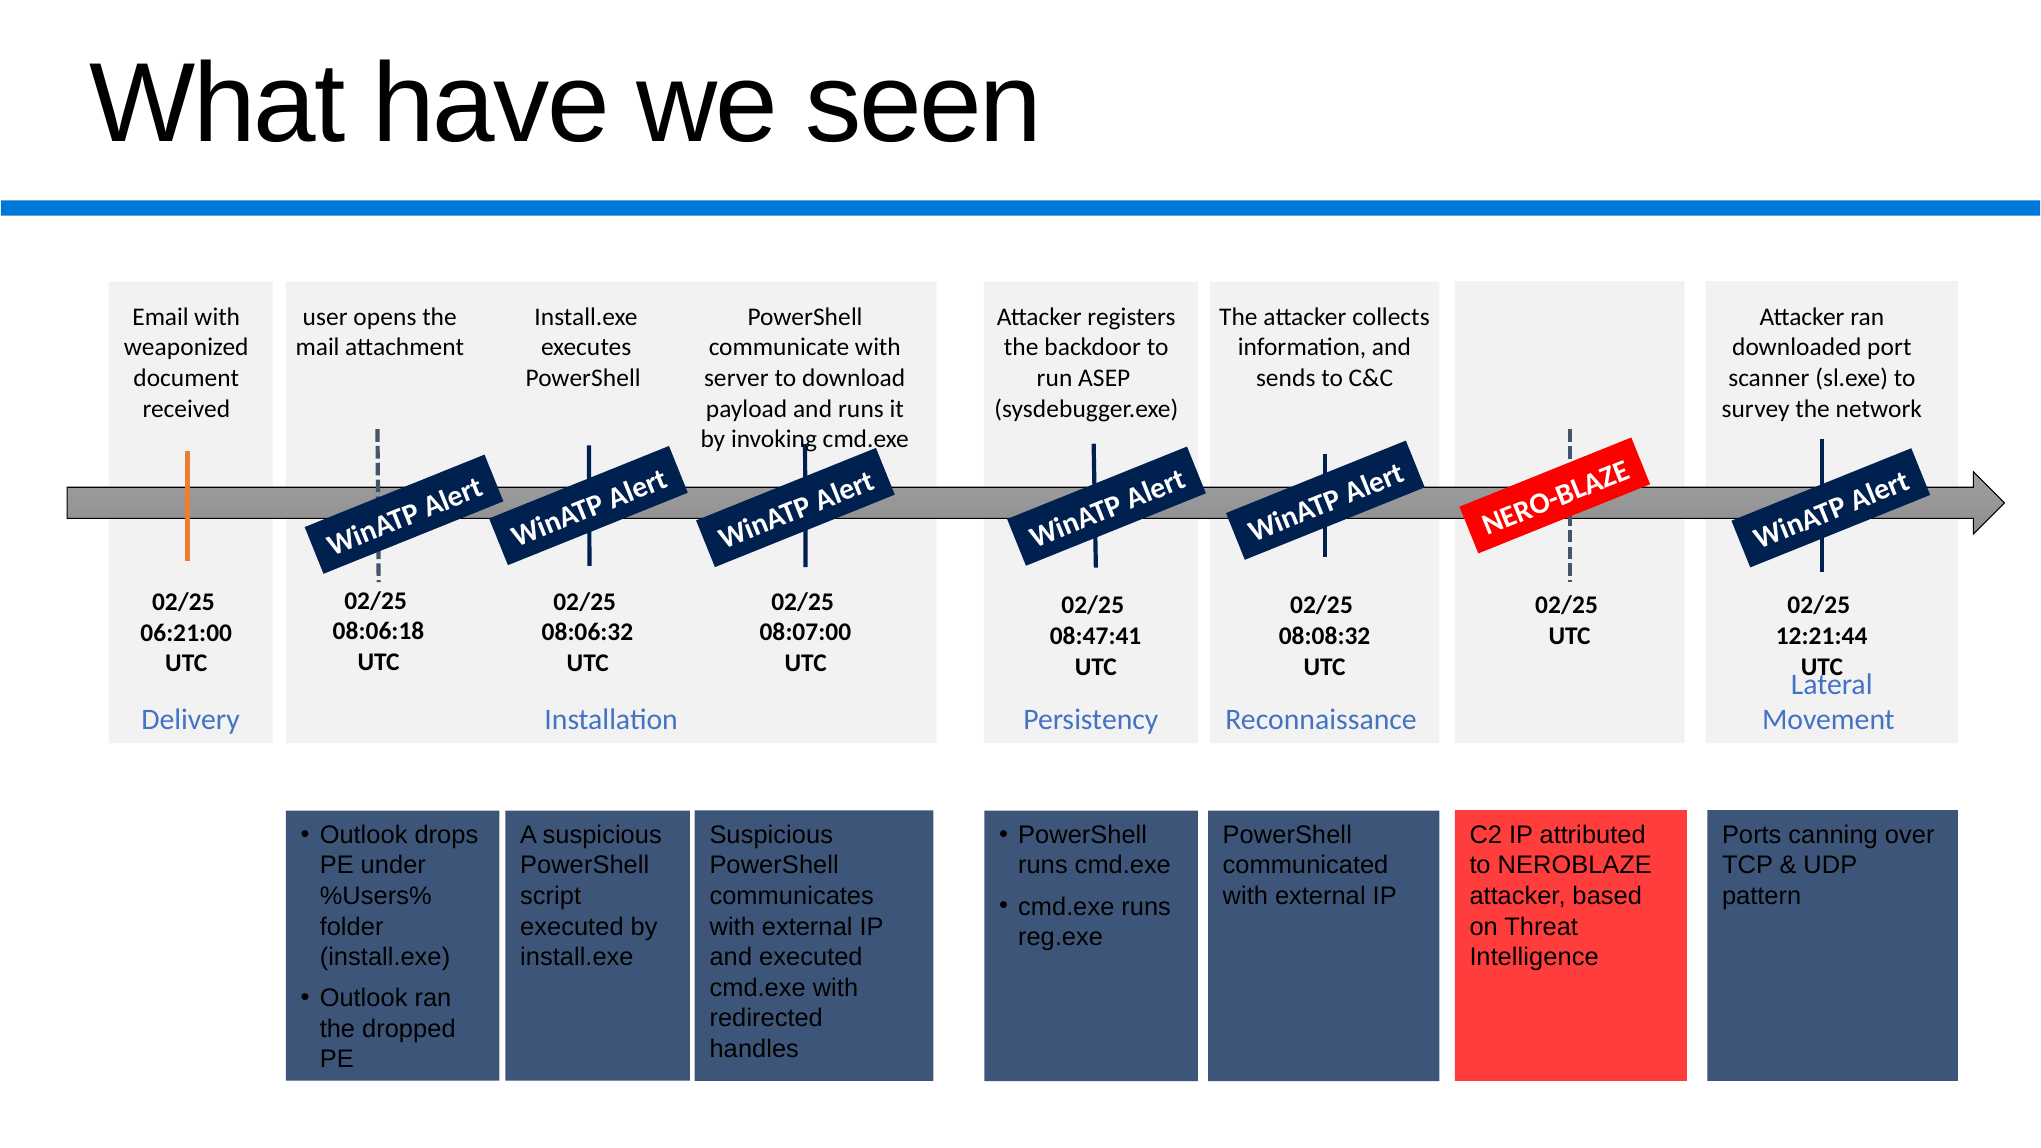

# What have we seen

Lateral
Movement
Persistency
Delivery
Installation
Reconnaissance
Email with weaponized document received
user opens the mail attachment
Install.exe executes PowerShell
Attacker registers the backdoor to run ASEP
(sysdebugger.exe)
The attacker collects information, and sends to C&C
Attacker ran downloaded port scanner (sl.exe) to survey the network
PowerShell communicate with server to download payload and runs it by invoking cmd.exe
NERO-BLAZE

WinATP Alert
WinATP Alert
WinATP Alert
WinATP Alert
WinATP Alert
WinATP Alert
02/25
08:06:18 UTC
02/25
08:07:00 UTC
02/25
08:06:32 UTC
02/25
06:21:00 UTC
02/25
08:47:41
UTC
02/25
08:08:32
UTC
02/25
UTC
02/25
12:21:44
UTC
C2 IP attributed to NEROBLAZE attacker, based on Threat Intelligence
Ports canning over TCP & UDP pattern
Suspicious PowerShell communicates with external IP and executed cmd.exe with redirected handles
Outlook drops PE under %Users% folder (install.exe)
Outlook ran the dropped PE
A suspicious PowerShell script executed by install.exe
PowerShell runs cmd.exe
cmd.exe runs reg.exe
PowerShell communicated with external IP